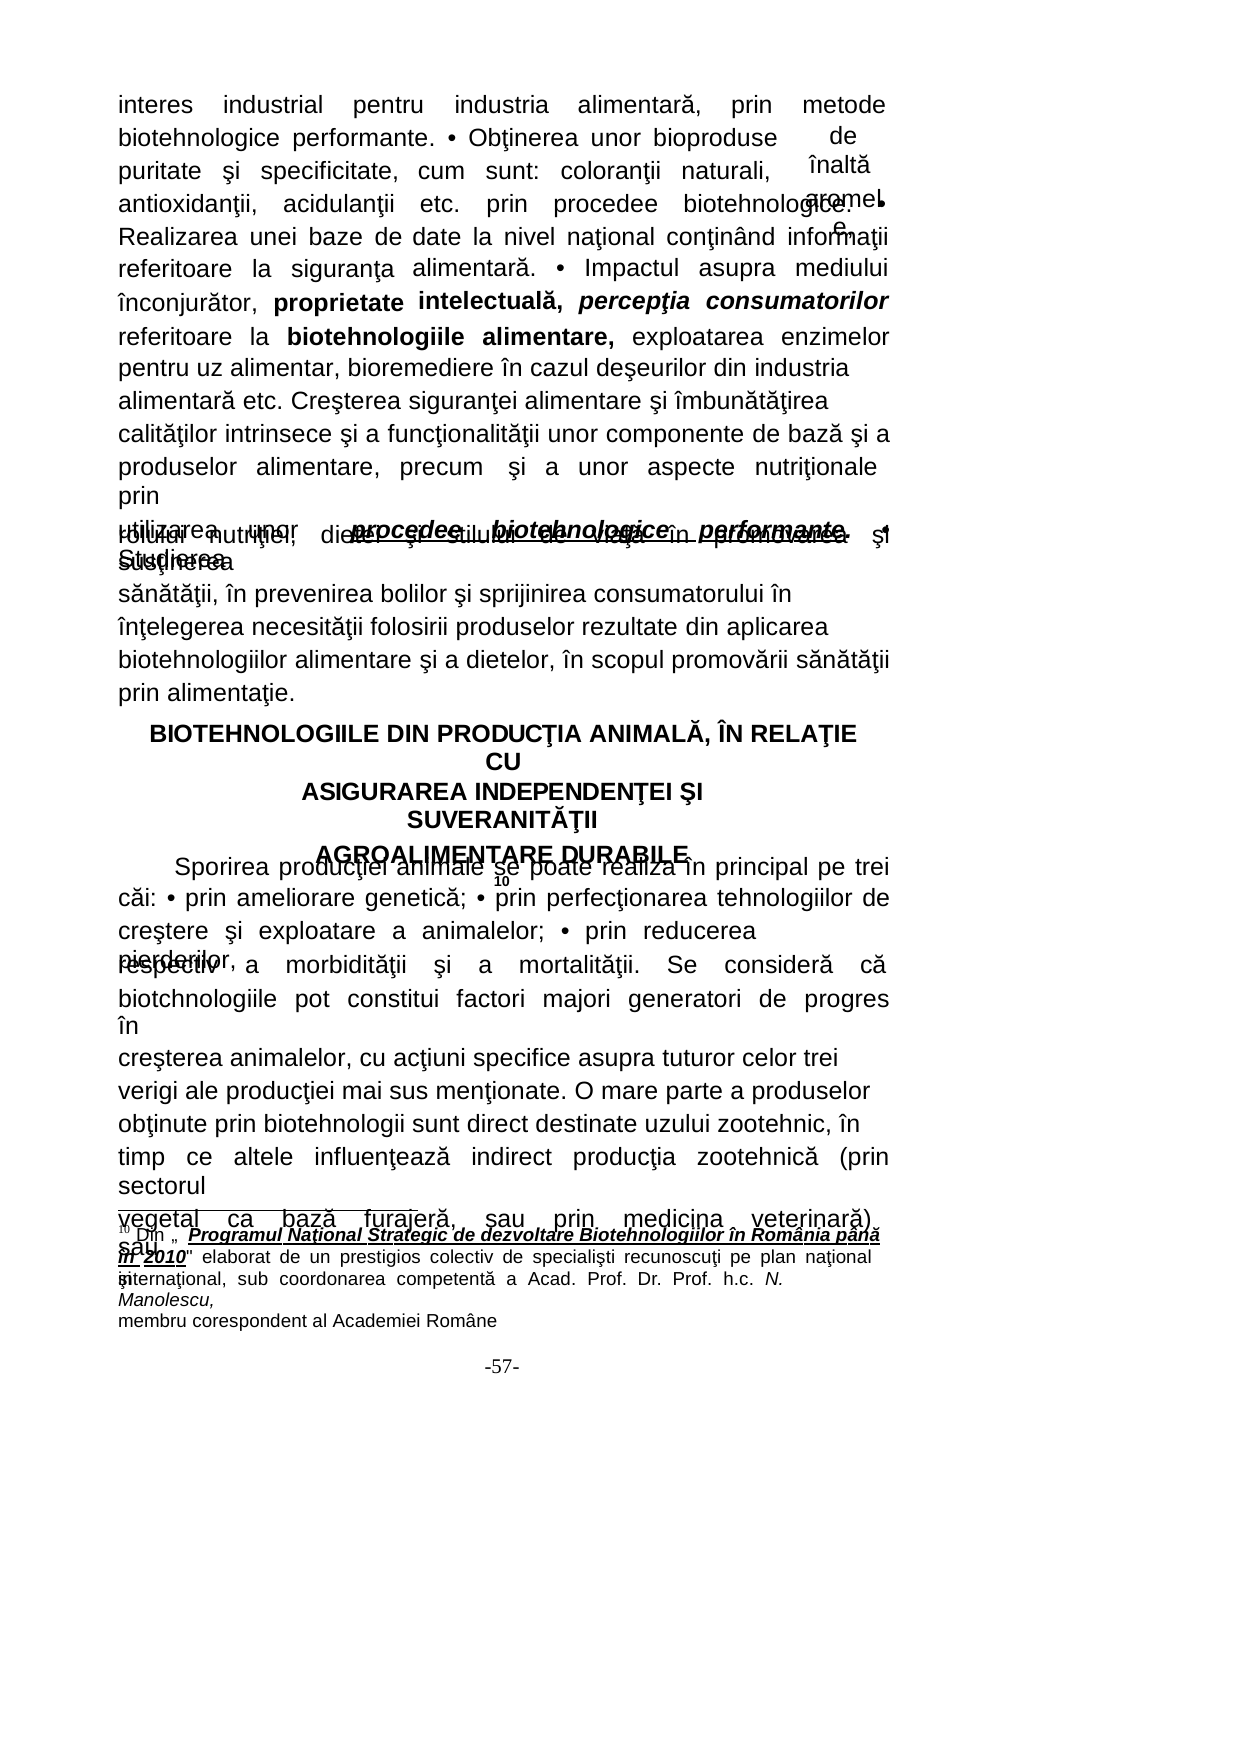

interes
industrial
pentru    industria
alimentară,
prin
metode
de înaltă
aromele,
biotehnologice performante. • Obţinerea unor bioproduse
puritate  şi  specificitate,
cum  sunt:  coloranţii  naturali,
antioxidanţii,
acidulanţii
etc.   prin
procedee
biotehnologice.
•
Realizarea unei baze de
referitoare  la  siguranţa
înconjurător,  proprietate
date la nivel naţional conţinând informaţii
alimentară.  •  Impactul  asupra  mediului
intelectuală,  percepţia  consumatorilor
referitoare  la  biotehnologiile  alimentare,  exploatarea  enzimelor
pentru uz alimentar, bioremediere în cazul deşeurilor din industria
alimentară etc. Creşterea siguranţei alimentare şi îmbunătăţirea
calităţilor intrinsece şi a funcţionalităţii unor componente de bază şi a
produselor alimentare, precum  şi a unor aspecte nutriţionale  prin
utilizarea unor  procedee biotehnologice performante. • Studierea

rolului nutriţiei, dietei şi stilului de viaţă în promovarea şi susţinerea
sănătăţii, în prevenirea bolilor şi sprijinirea consumatorului în
înţelegerea necesităţii folosirii produselor rezultate din aplicarea
biotehnologiilor alimentare şi a dietelor, în scopul promovării sănătăţii
prin alimentaţie.
BIOTEHNOLOGIILE DIN PRODUCŢIA ANIMALĂ, ÎN RELAŢIE CU
ASIGURAREA INDEPENDENŢEI ŞI SUVERANITĂŢII
AGROALIMENTARE DURABILE 10
Sporirea producţiei animale se poate realiza în principal pe trei
căi: • prin ameliorare genetică; • prin perfecţionarea tehnologiilor de
creştere  şi  exploatare  a  animalelor;  •  prin  reducerea  pierderilor,
respectiv
a
morbidităţii
şi
a
mortalităţii.
Se
consideră
că
biotchnologiile pot constitui factori majori generatori de progres în
creşterea animalelor, cu acţiuni specifice asupra tuturor celor trei
verigi ale producţiei mai sus menţionate. O mare parte a produselor
obţinute prin biotehnologii sunt direct destinate uzului zootehnic, în
timp ce altele influenţează indirect producţia zootehnică (prin sectorul
vegetal   ca   bază   furajeră,   sau   prin   medicina   veterinară)   sau

10 Din „  Programul Naţional Strategic de dezvoltare Biotehnologiilor în România până

în 2010" elaborat de un prestigios colectiv de specialişti recunoscuţi pe plan naţional şi
internaţional,  sub  coordonarea  competentă  a  Acad.  Prof.  Dr.  Prof.  h.c.  N.  Manolescu,
membru corespondent al Academiei Române
-57-